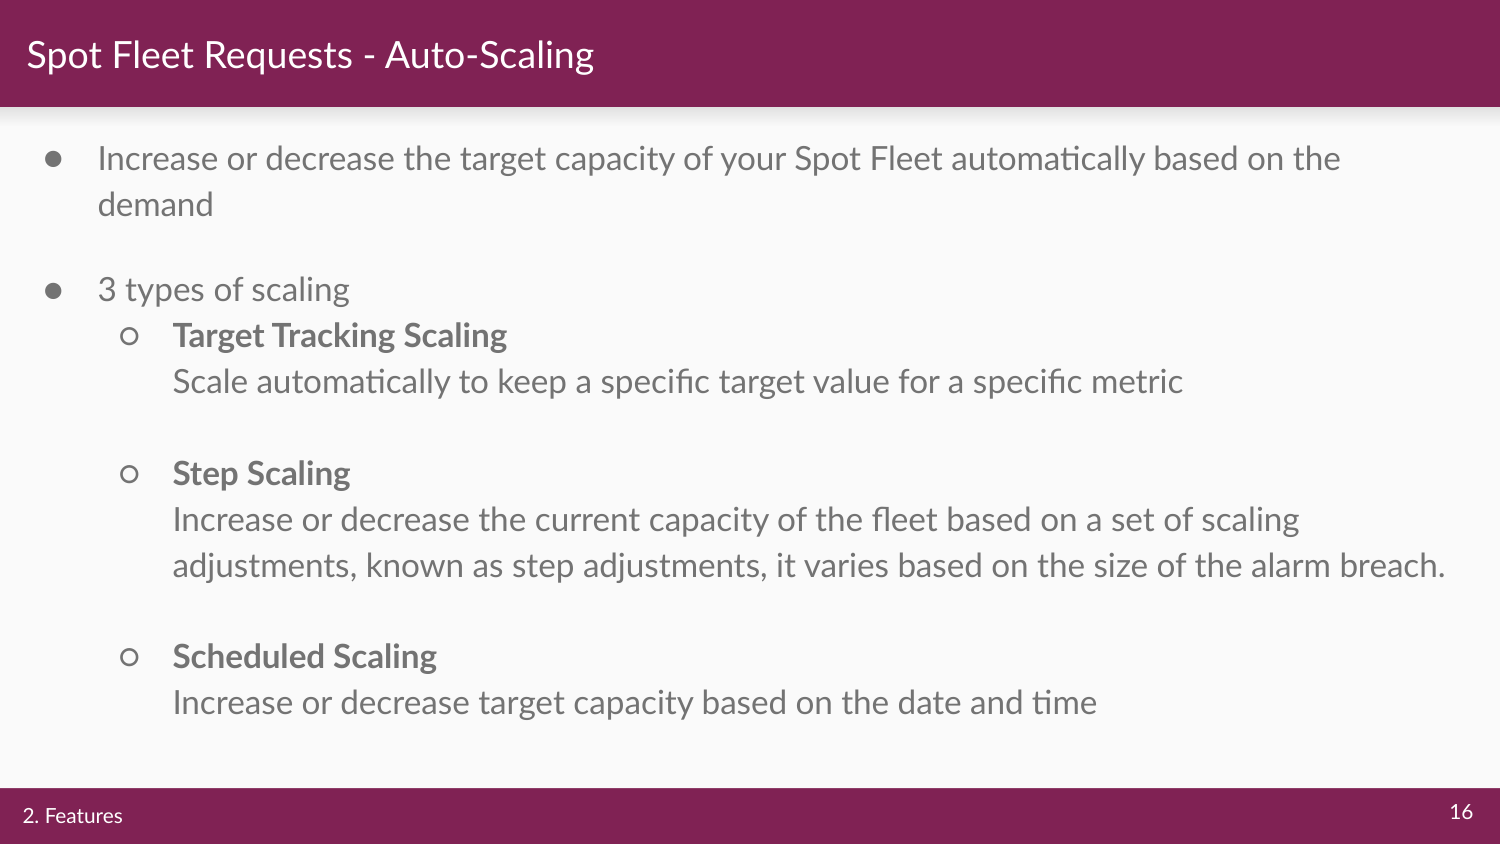

# Spot Fleet Requests - Auto-Scaling
Increase or decrease the target capacity of your Spot Fleet automatically based on the demand
3 types of scaling
Target Tracking Scaling
Scale automatically to keep a specific target value for a specific metric
Step Scaling
Increase or decrease the current capacity of the fleet based on a set of scaling adjustments, known as step adjustments, it varies based on the size of the alarm breach.
Scheduled Scaling
Increase or decrease target capacity based on the date and time
16
2. Features